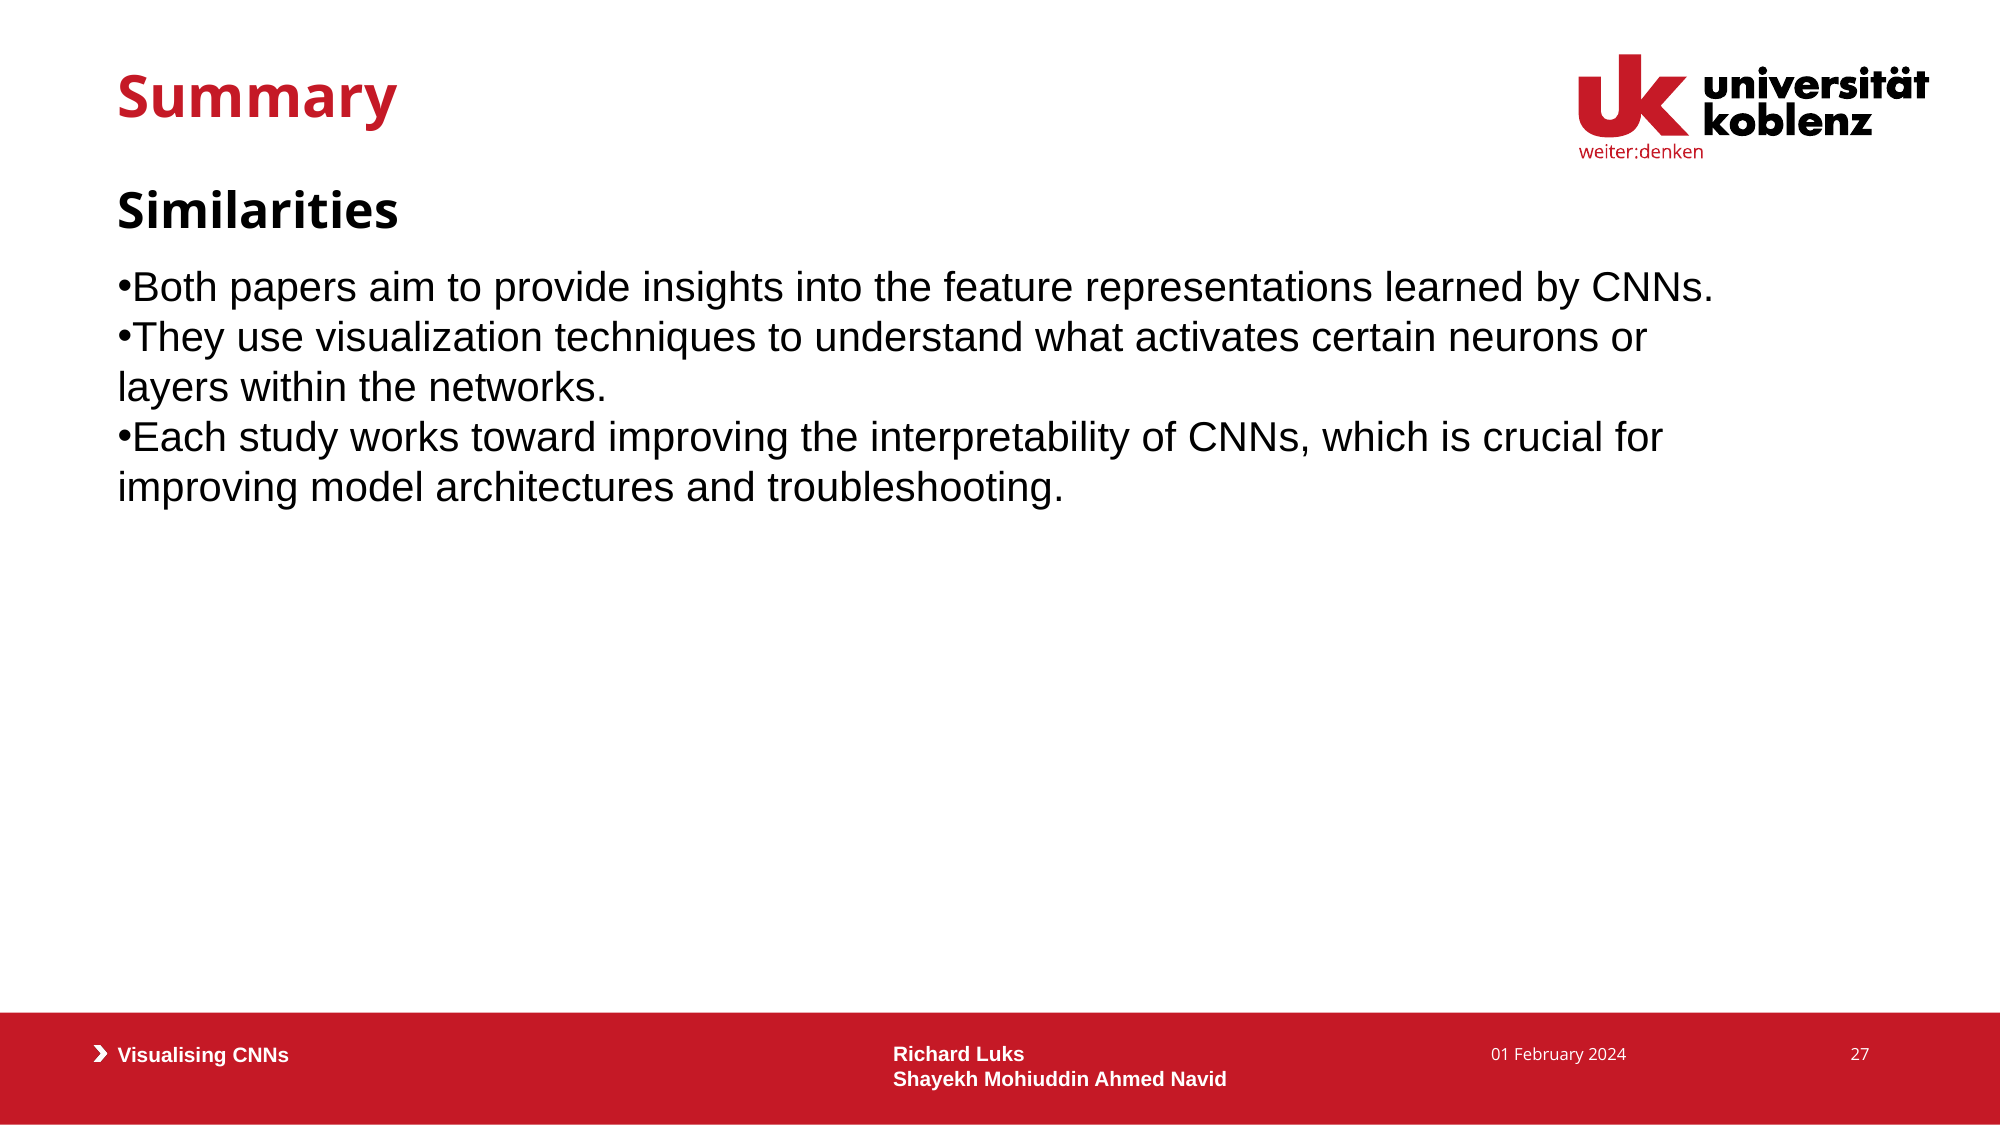

# Summary
Similarities
Both papers aim to provide insights into the feature representations learned by CNNs.
They use visualization techniques to understand what activates certain neurons or layers within the networks.
Each study works toward improving the interpretability of CNNs, which is crucial for improving model architectures and troubleshooting.